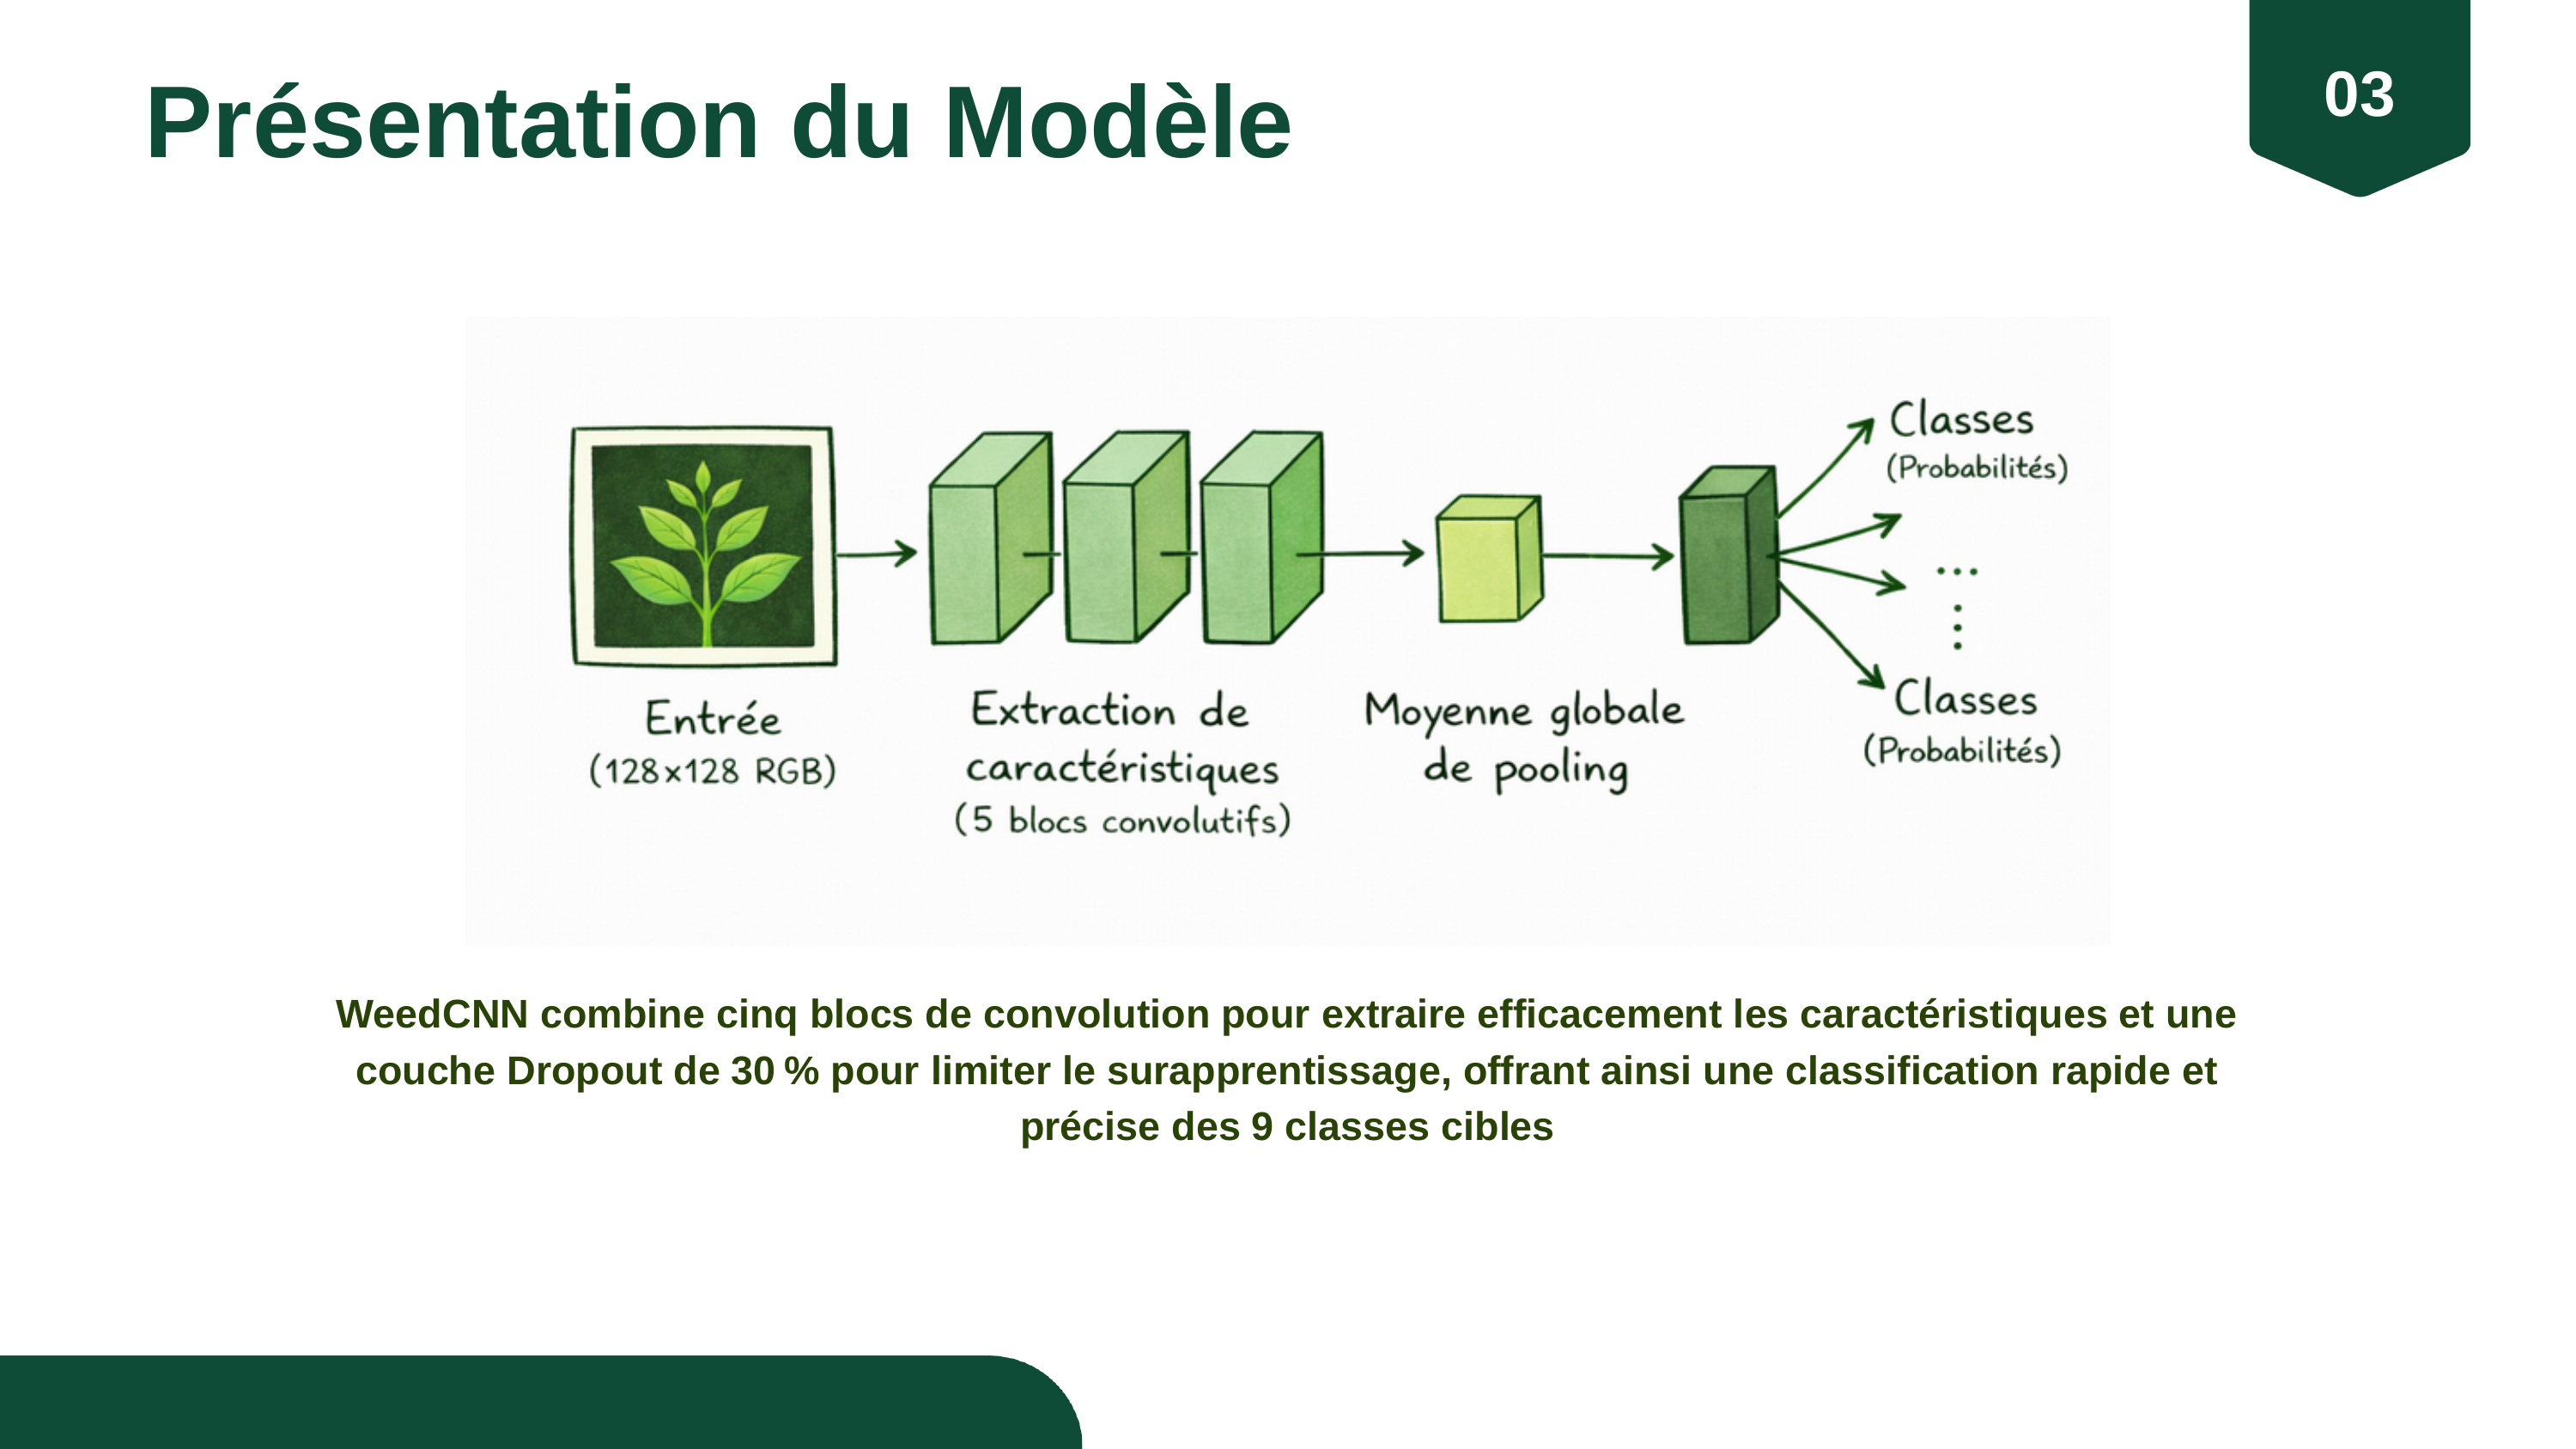

03
Présentation du Modèle

WeedCNN combine cinq blocs de convolution pour extraire efficacement les caractéristiques et une couche Dropout de 30 % pour limiter le surapprentissage, offrant ainsi une classification rapide et précise des 9 classes cibles